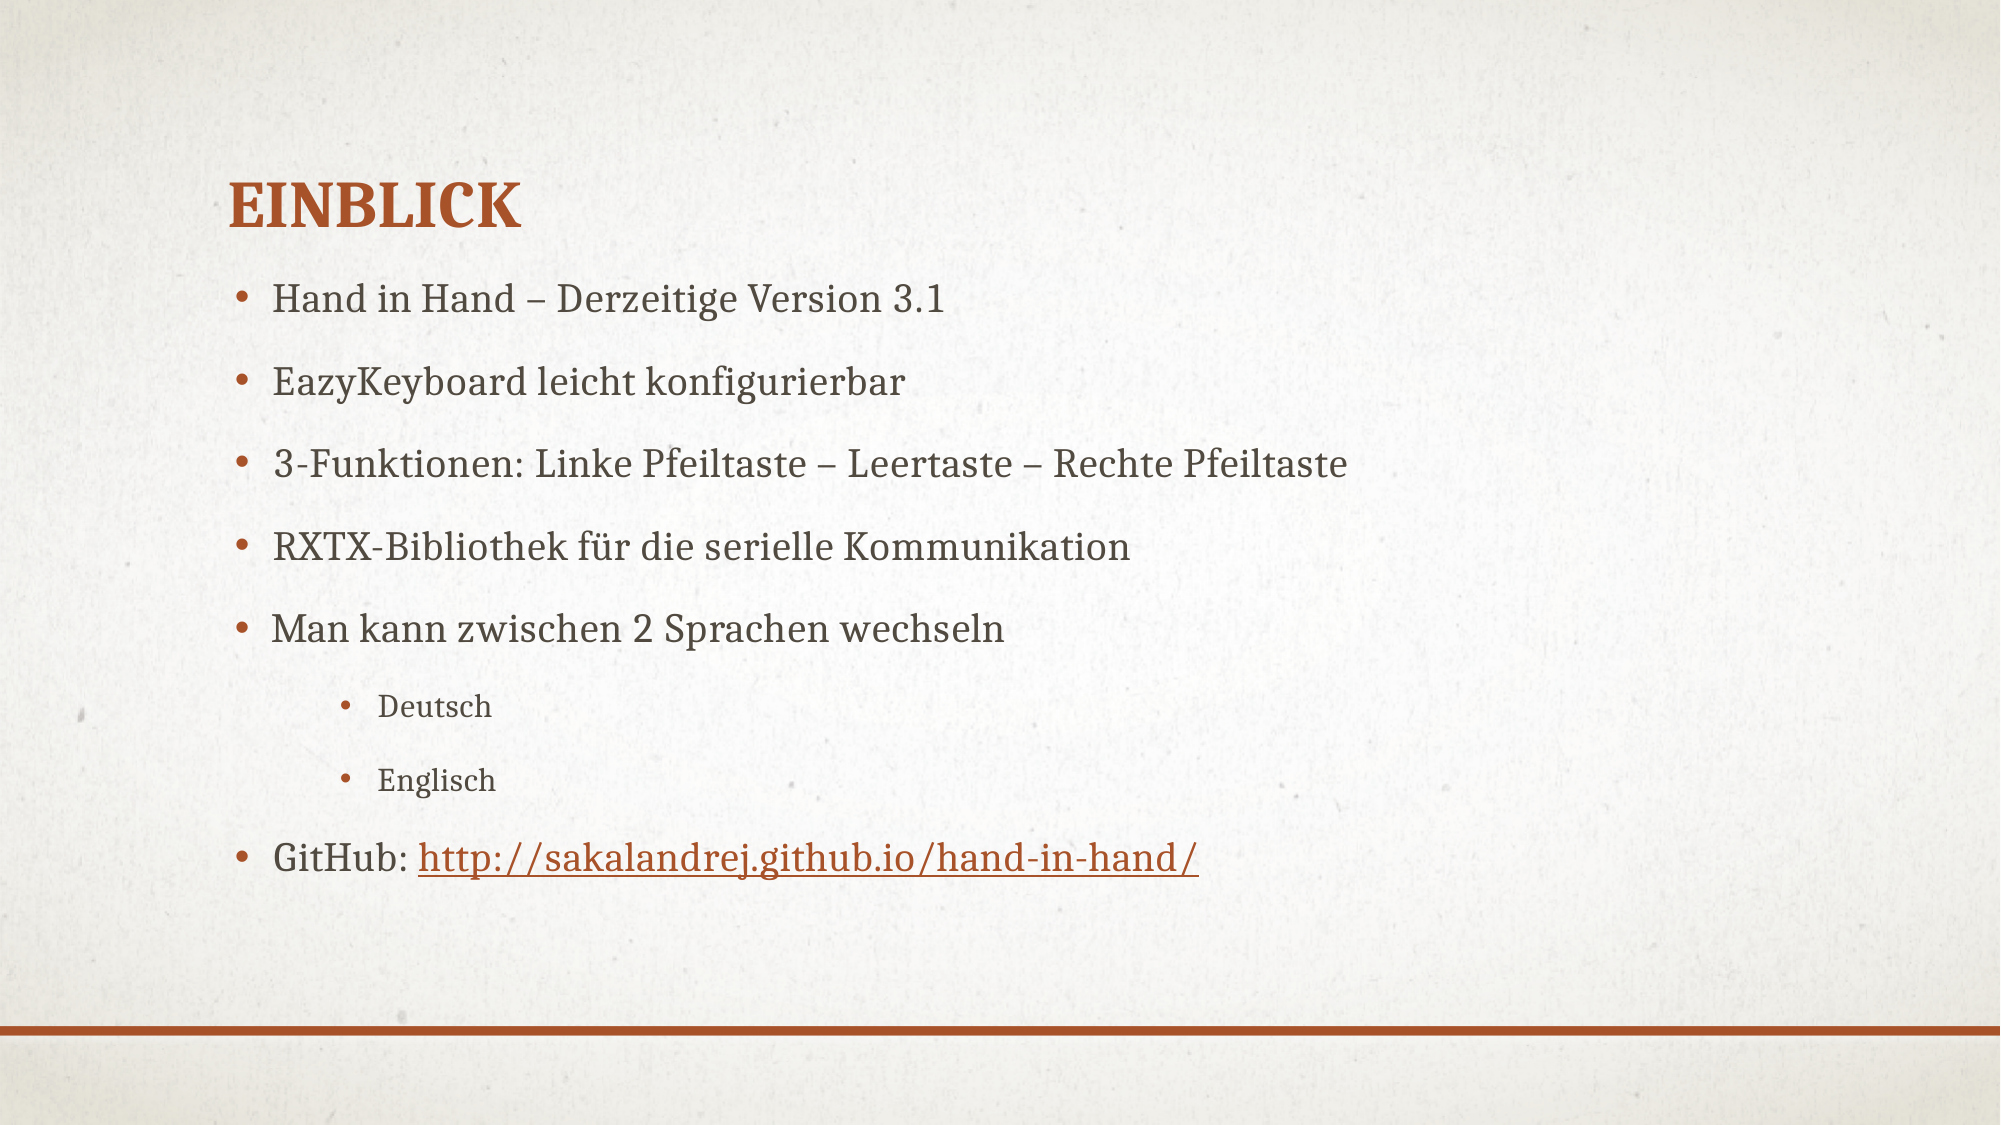

# Einblick
Hand in Hand – Derzeitige Version 3.1
EazyKeyboard leicht konfigurierbar
3-Funktionen: Linke Pfeiltaste – Leertaste – Rechte Pfeiltaste
RXTX-Bibliothek für die serielle Kommunikation
Man kann zwischen 2 Sprachen wechseln
Deutsch
Englisch
GitHub: http://sakalandrej.github.io/hand-in-hand/